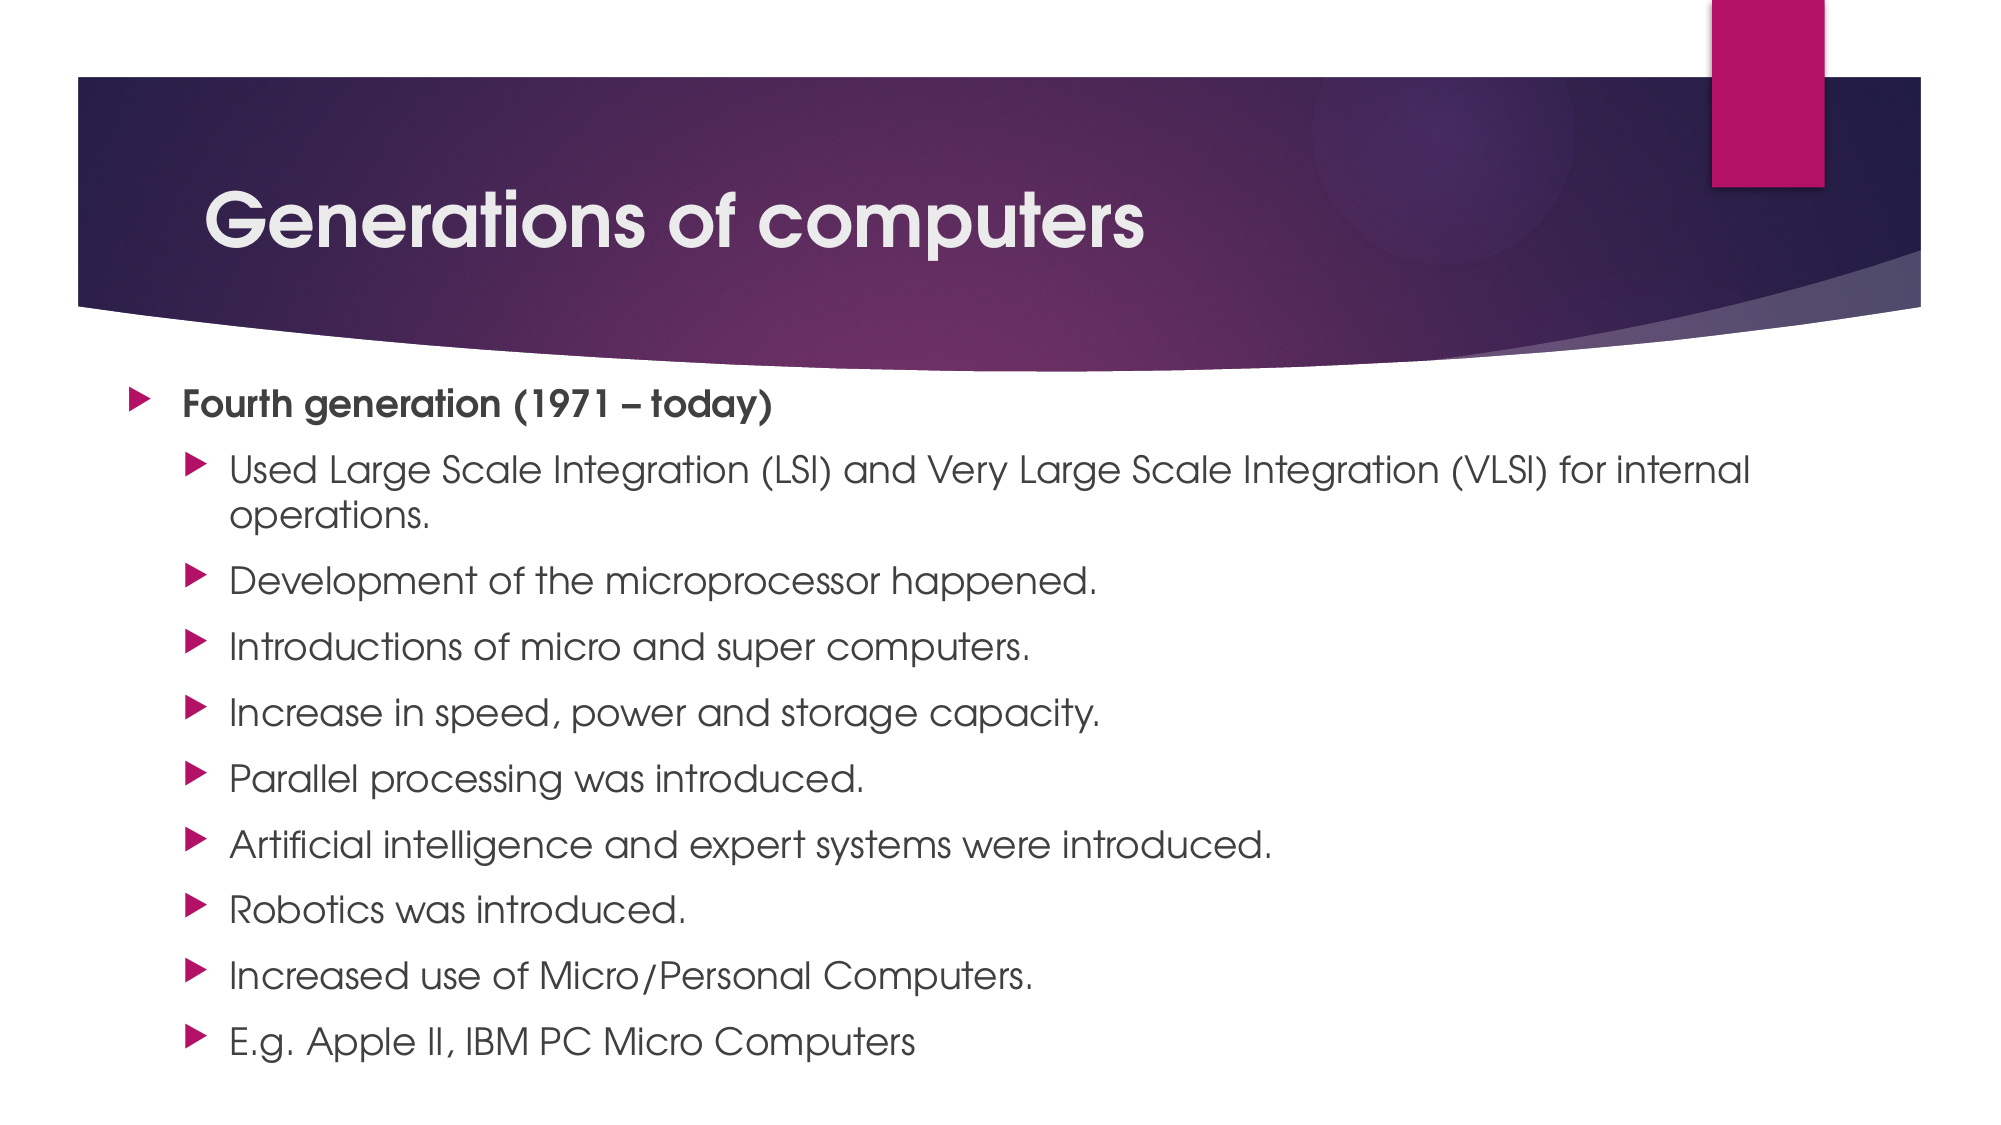

# Generations of computers
Fourth generation (1971 – today)
Used Large Scale Integration (LSI) and Very Large Scale Integration (VLSI) for internal operations.
Development of the microprocessor happened.
Introductions of micro and super computers.
Increase in speed, power and storage capacity.
Parallel processing was introduced.
Artificial intelligence and expert systems were introduced.
Robotics was introduced.
Increased use of Micro/Personal Computers.
E.g. Apple II, IBM PC Micro Computers